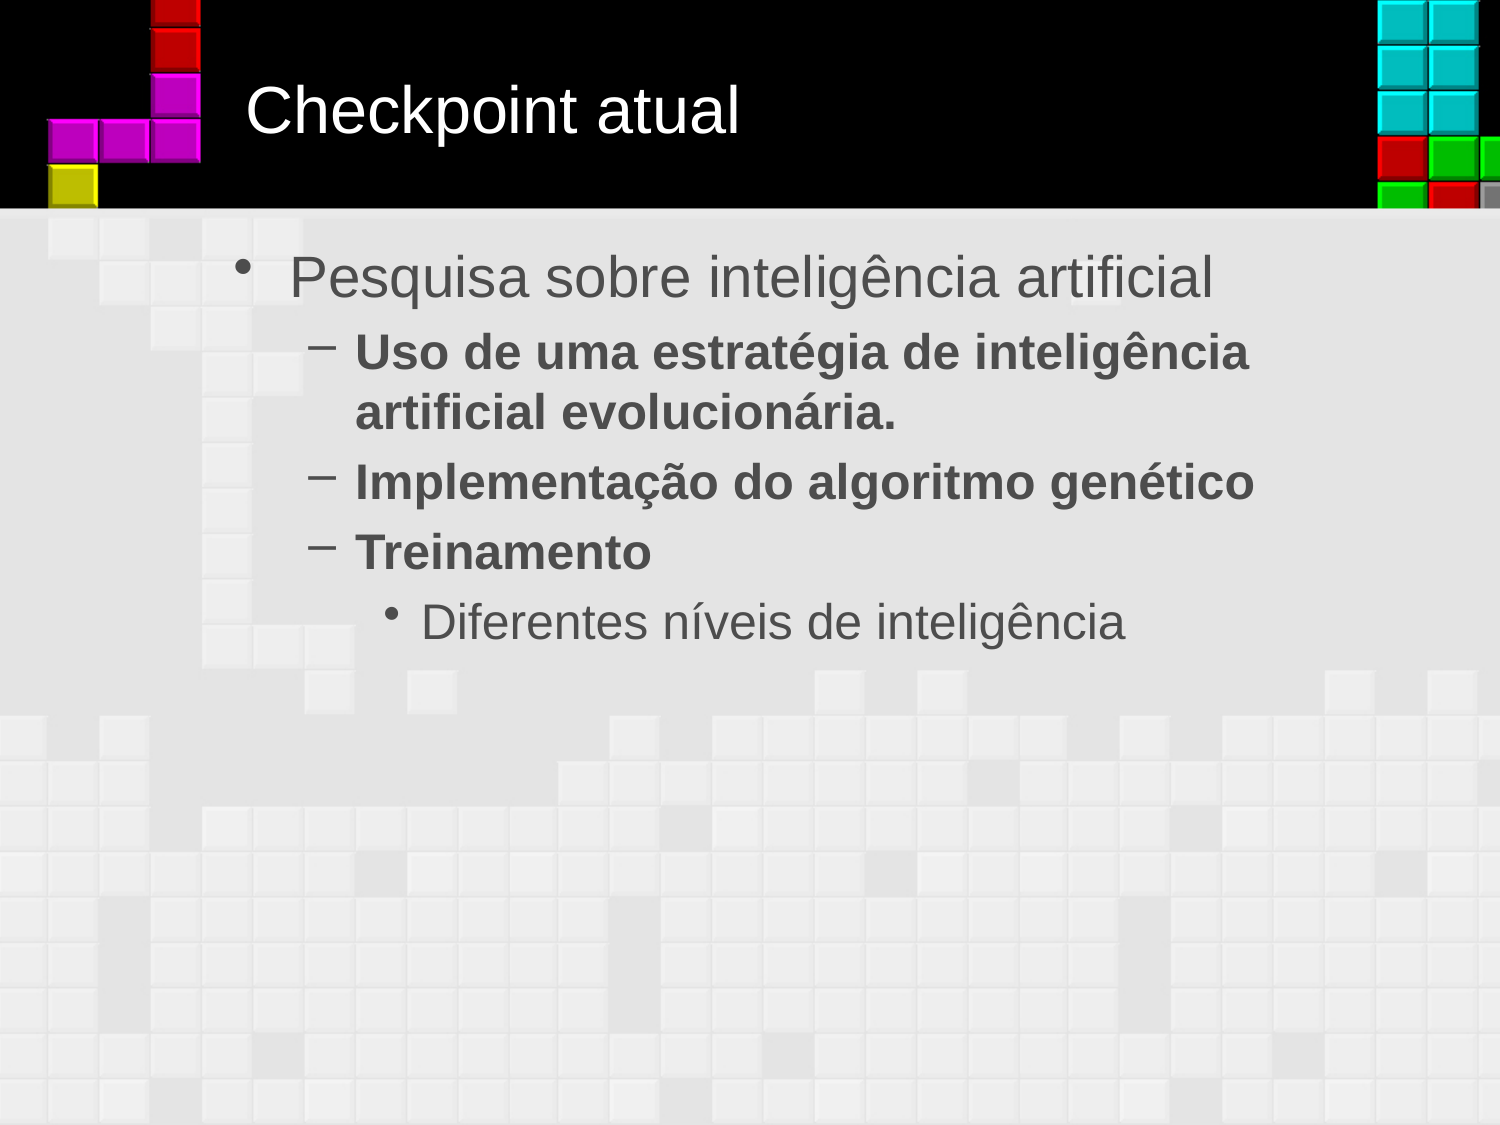

# Checkpoint atual
Pesquisa sobre inteligência artificial
Uso de uma estratégia de inteligência artificial evolucionária.
Implementação do algoritmo genético
Treinamento
Diferentes níveis de inteligência